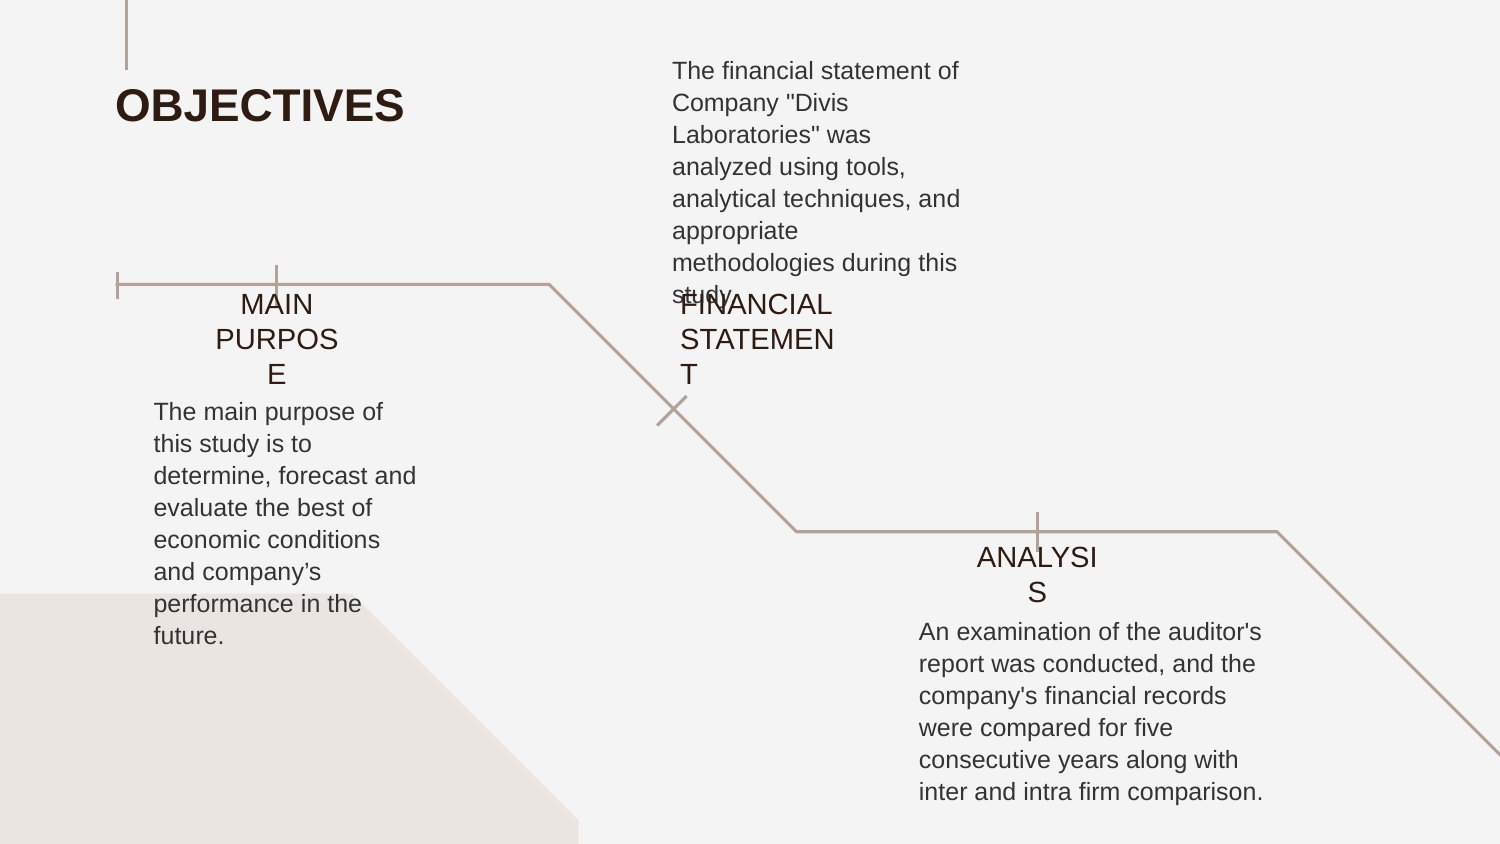

The financial statement of Company "Divis Laboratories" was analyzed using tools, analytical techniques, and appropriate methodologies during this study.

# OBJECTIVES

FINANCIAL STATEMENT
MAIN PURPOSE
The main purpose of this study is to determine, forecast and evaluate the best of economic conditions and company’s performance in the future.
ANALYSIS
An examination of the auditor's report was conducted, and the company's financial records were compared for five consecutive years along with inter and intra firm comparison.